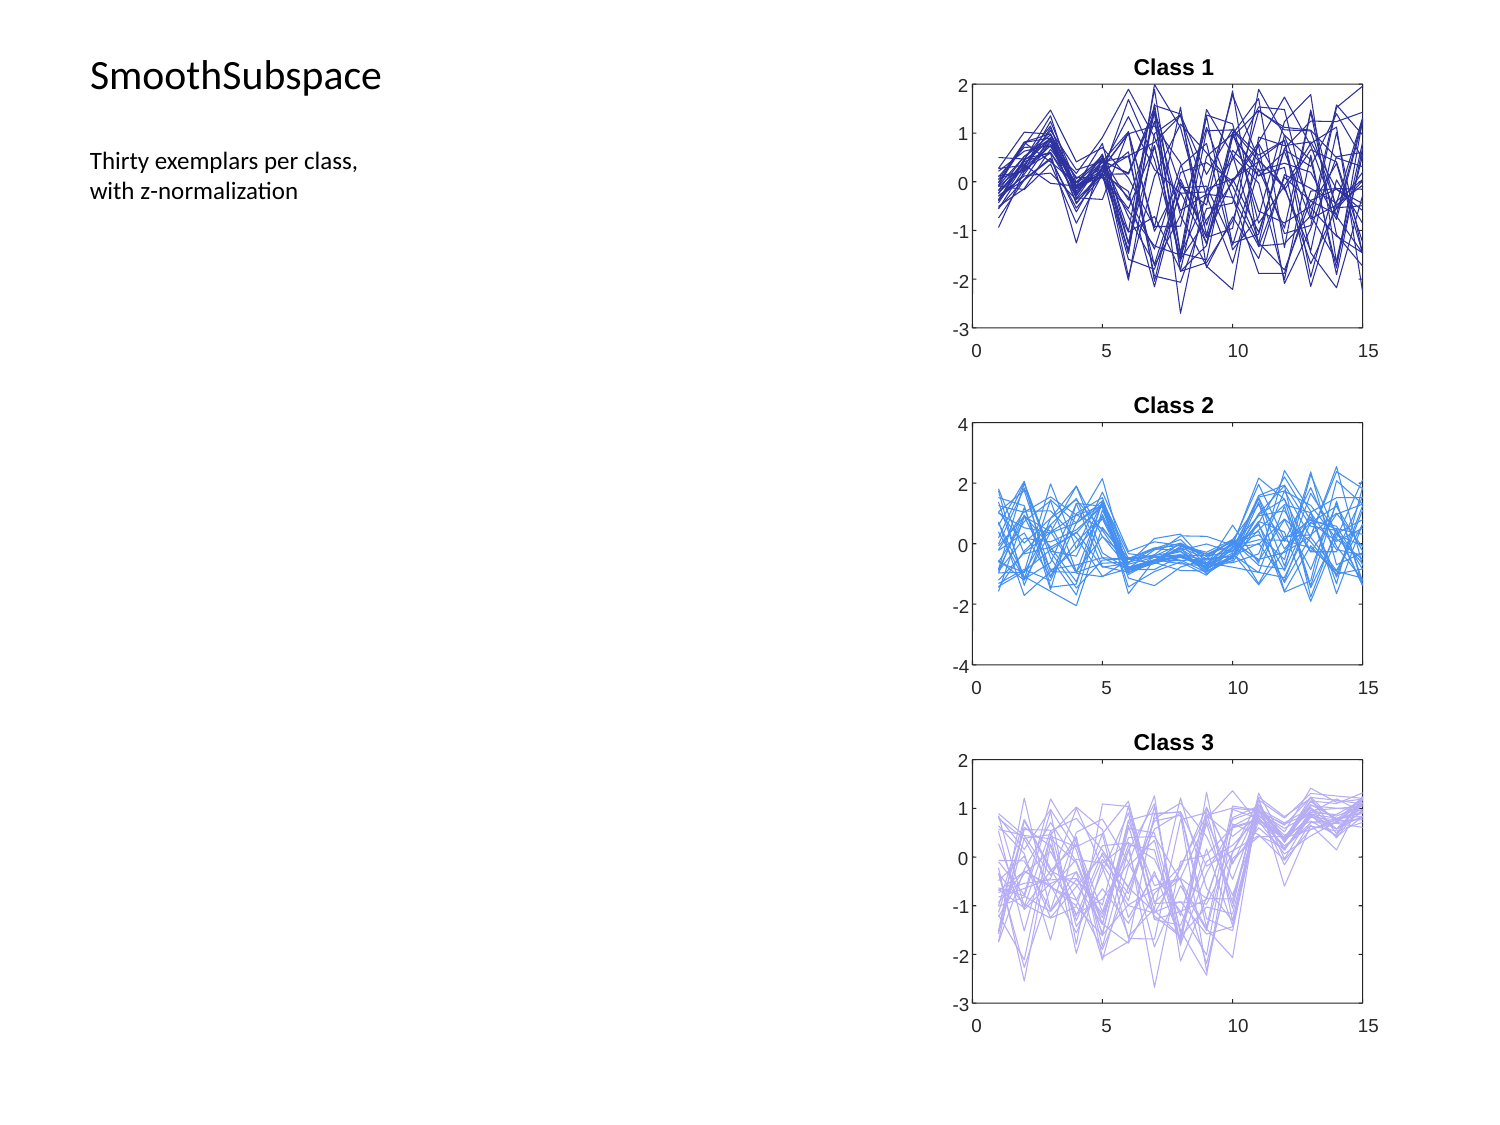

# SmoothSubspace
Class 1
2

1

0

-1

-2

-3

0
5
10
15
Class 2
4

2

0

-2

-4

0
5
10
15
Class 3
2

1

0

-1

-2

-3

0
5
10
15
Thirty exemplars per class, with z-normalization